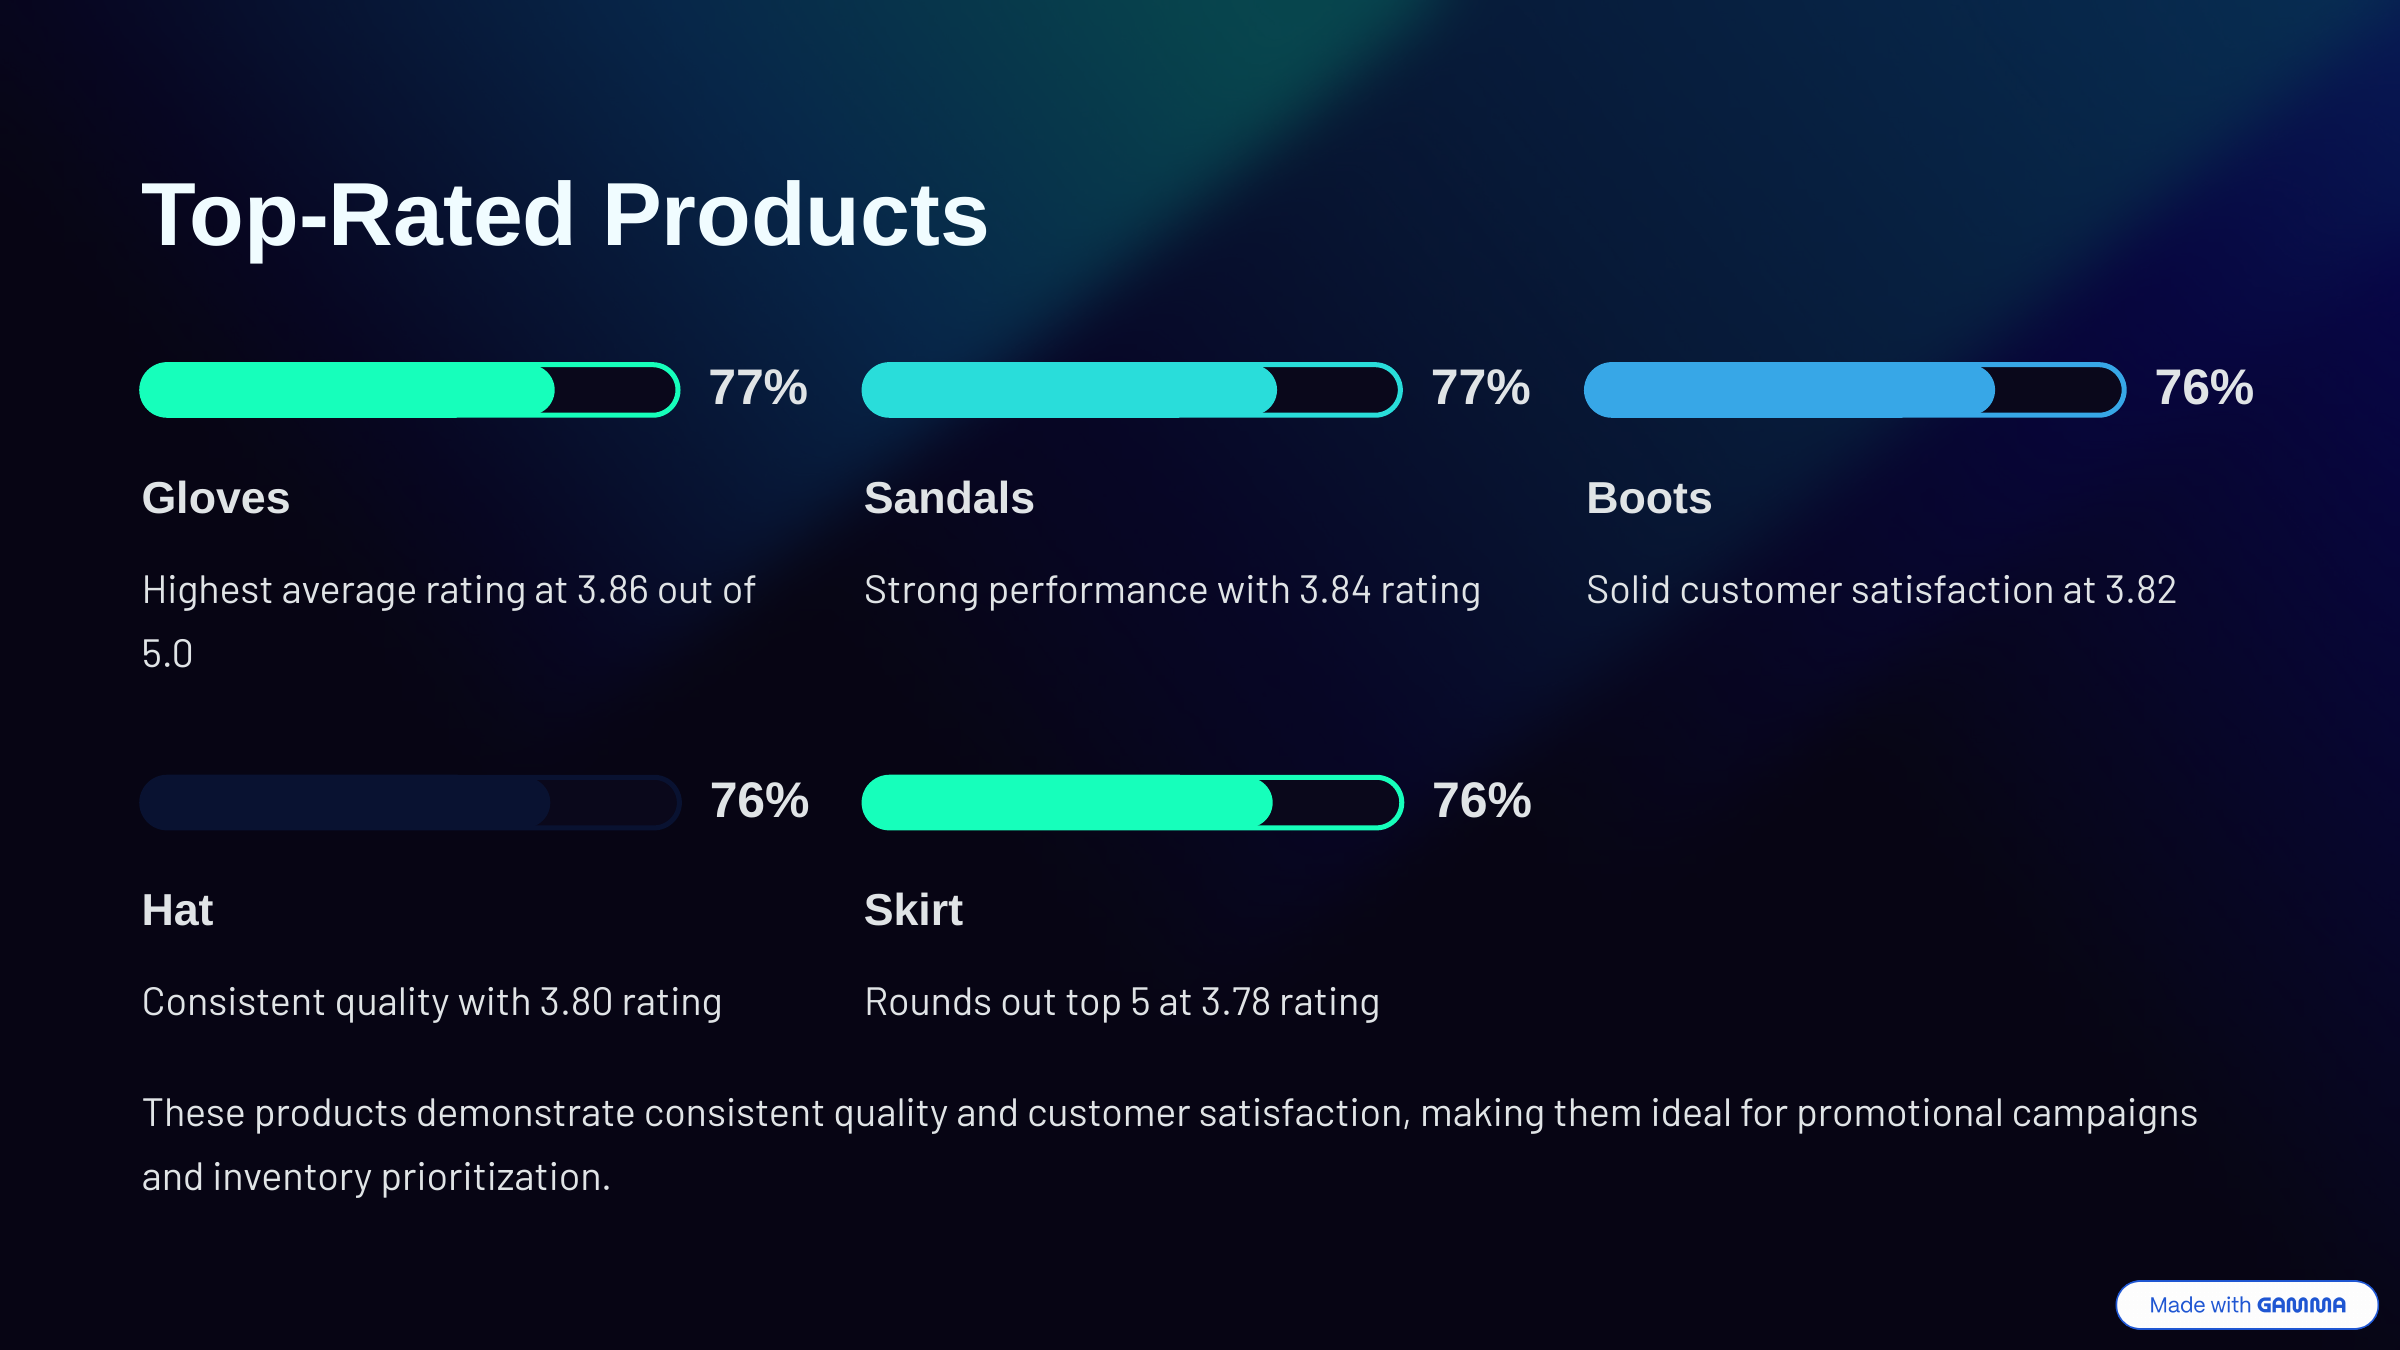

Top-Rated Products

77%

77%

76%
Gloves
Sandals
Boots
Highest average rating at 3.86 out of 5.0
Strong performance with 3.84 rating
Solid customer satisfaction at 3.82

76%

76%
Hat
Skirt
Consistent quality with 3.80 rating
Rounds out top 5 at 3.78 rating
These products demonstrate consistent quality and customer satisfaction, making them ideal for promotional campaigns and inventory prioritization.